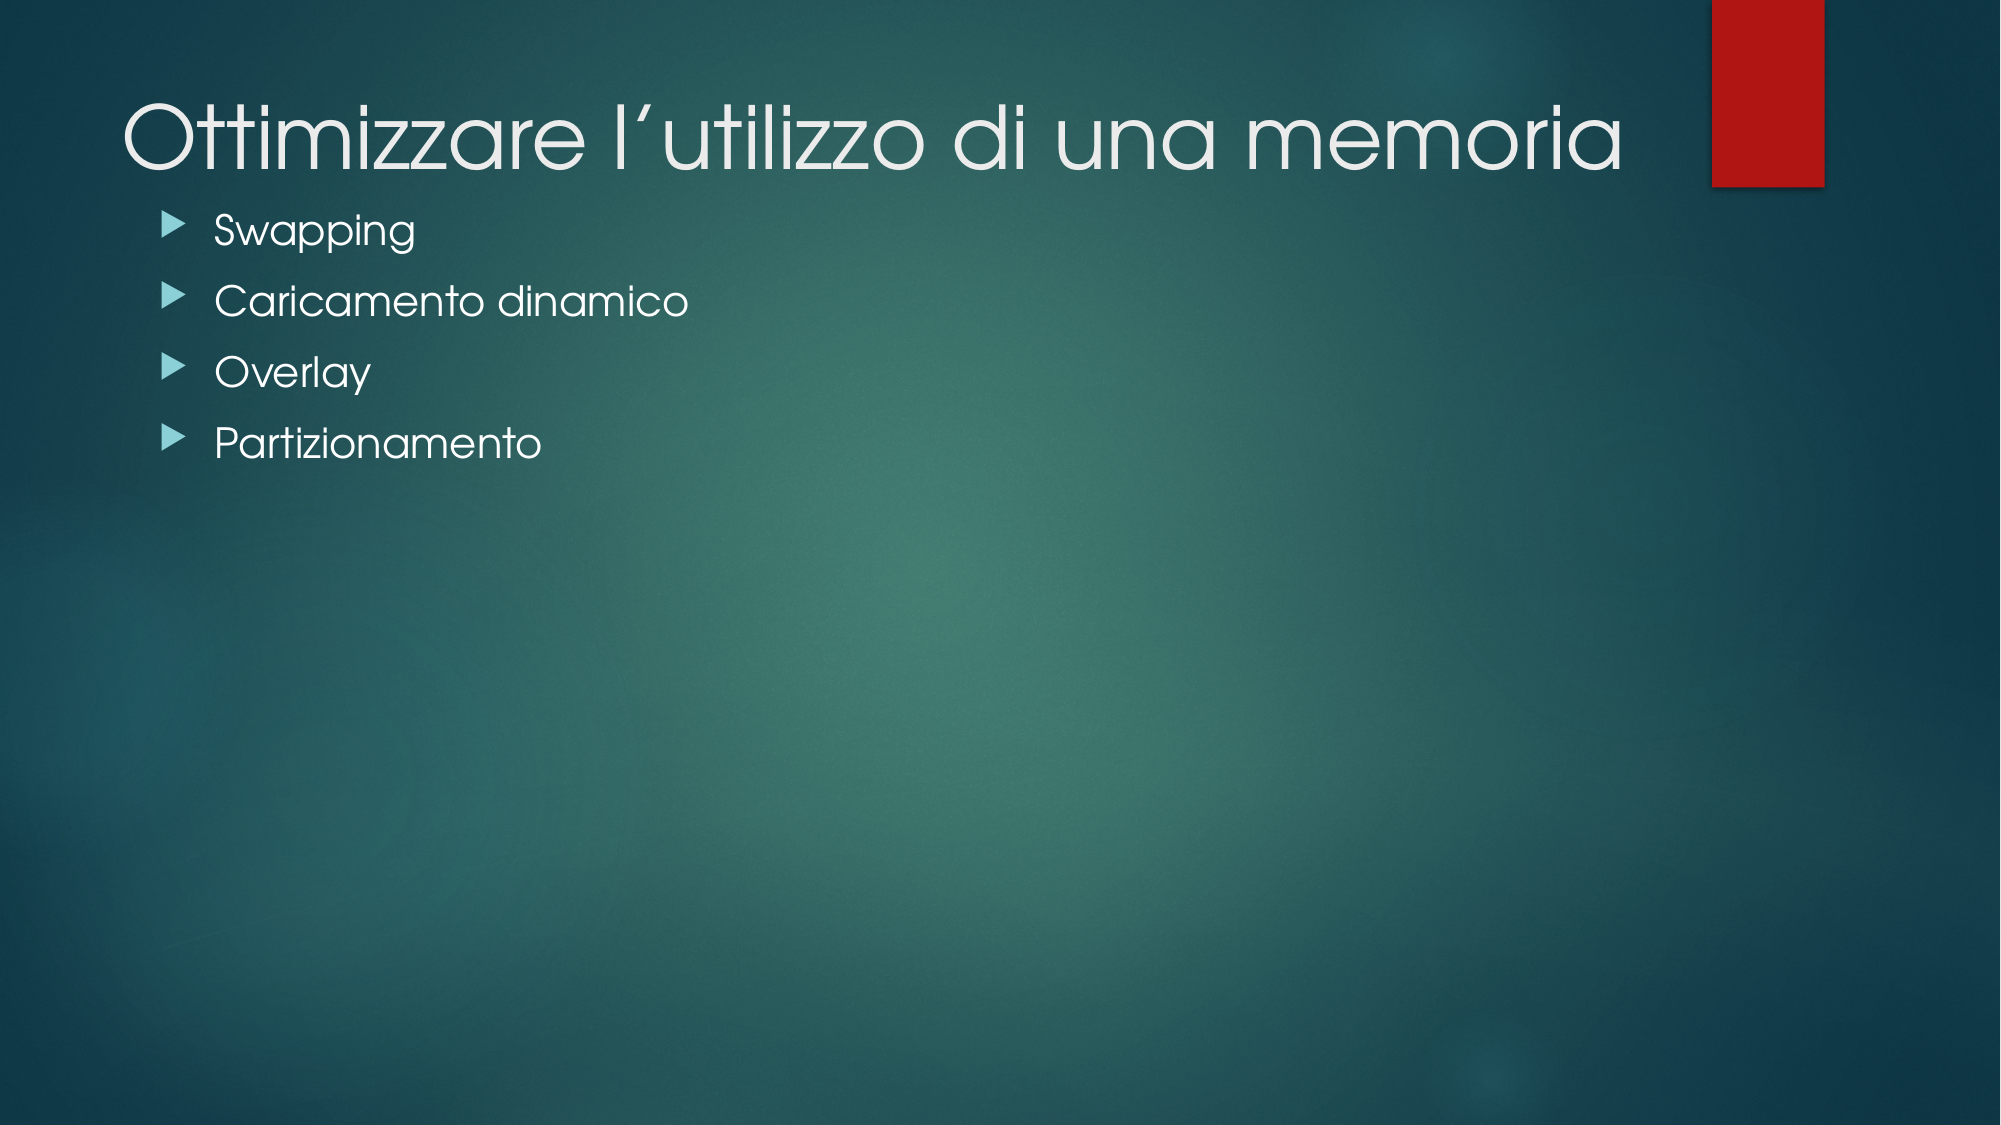

# Ottimizzare l’utilizzo di una memoria
Swapping
Caricamento dinamico
Overlay
Partizionamento